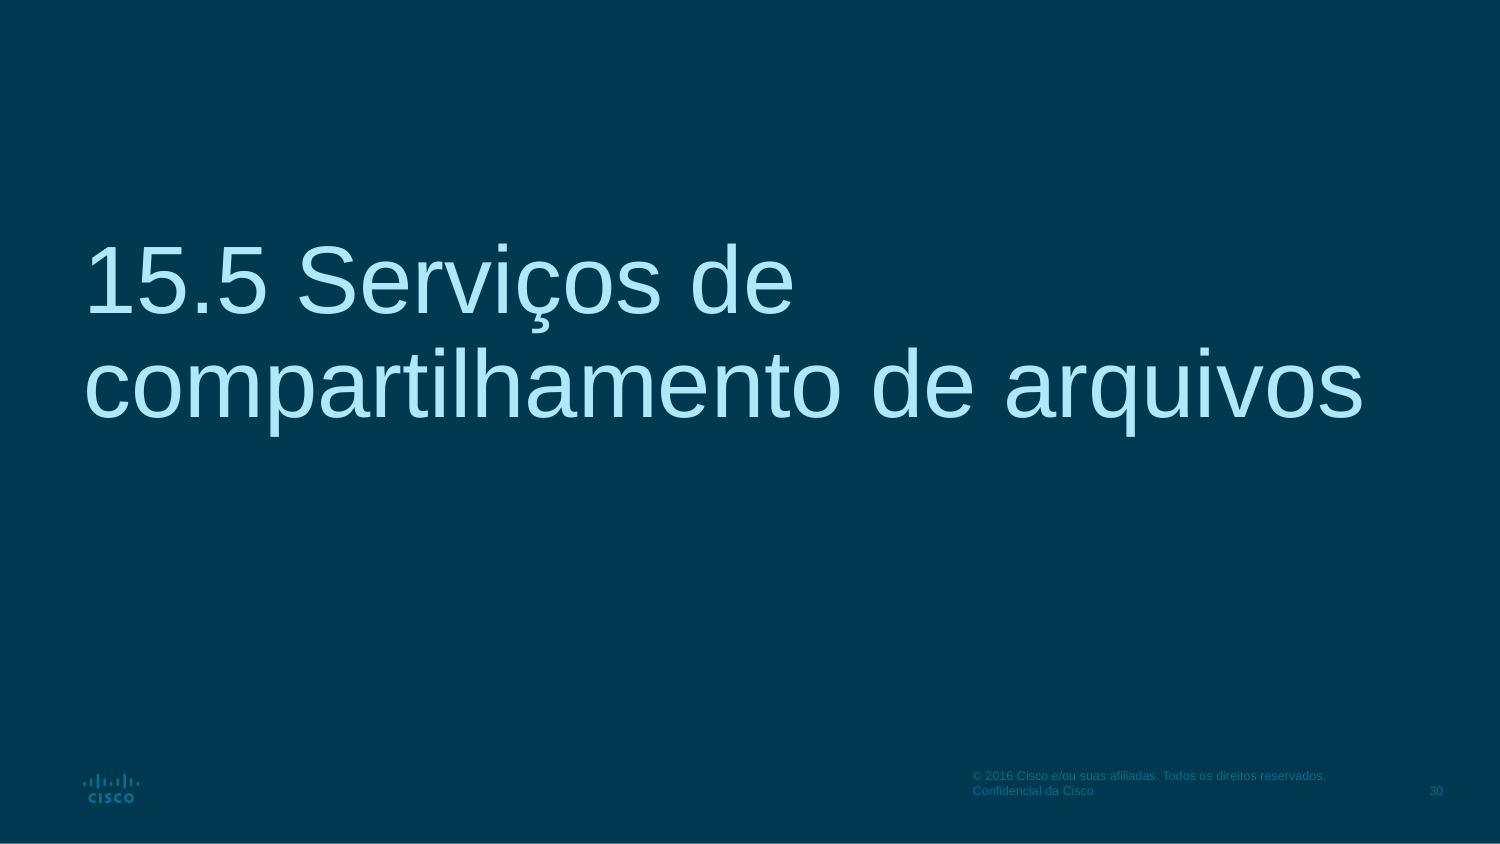

# 15.5 Serviços de compartilhamento de arquivos